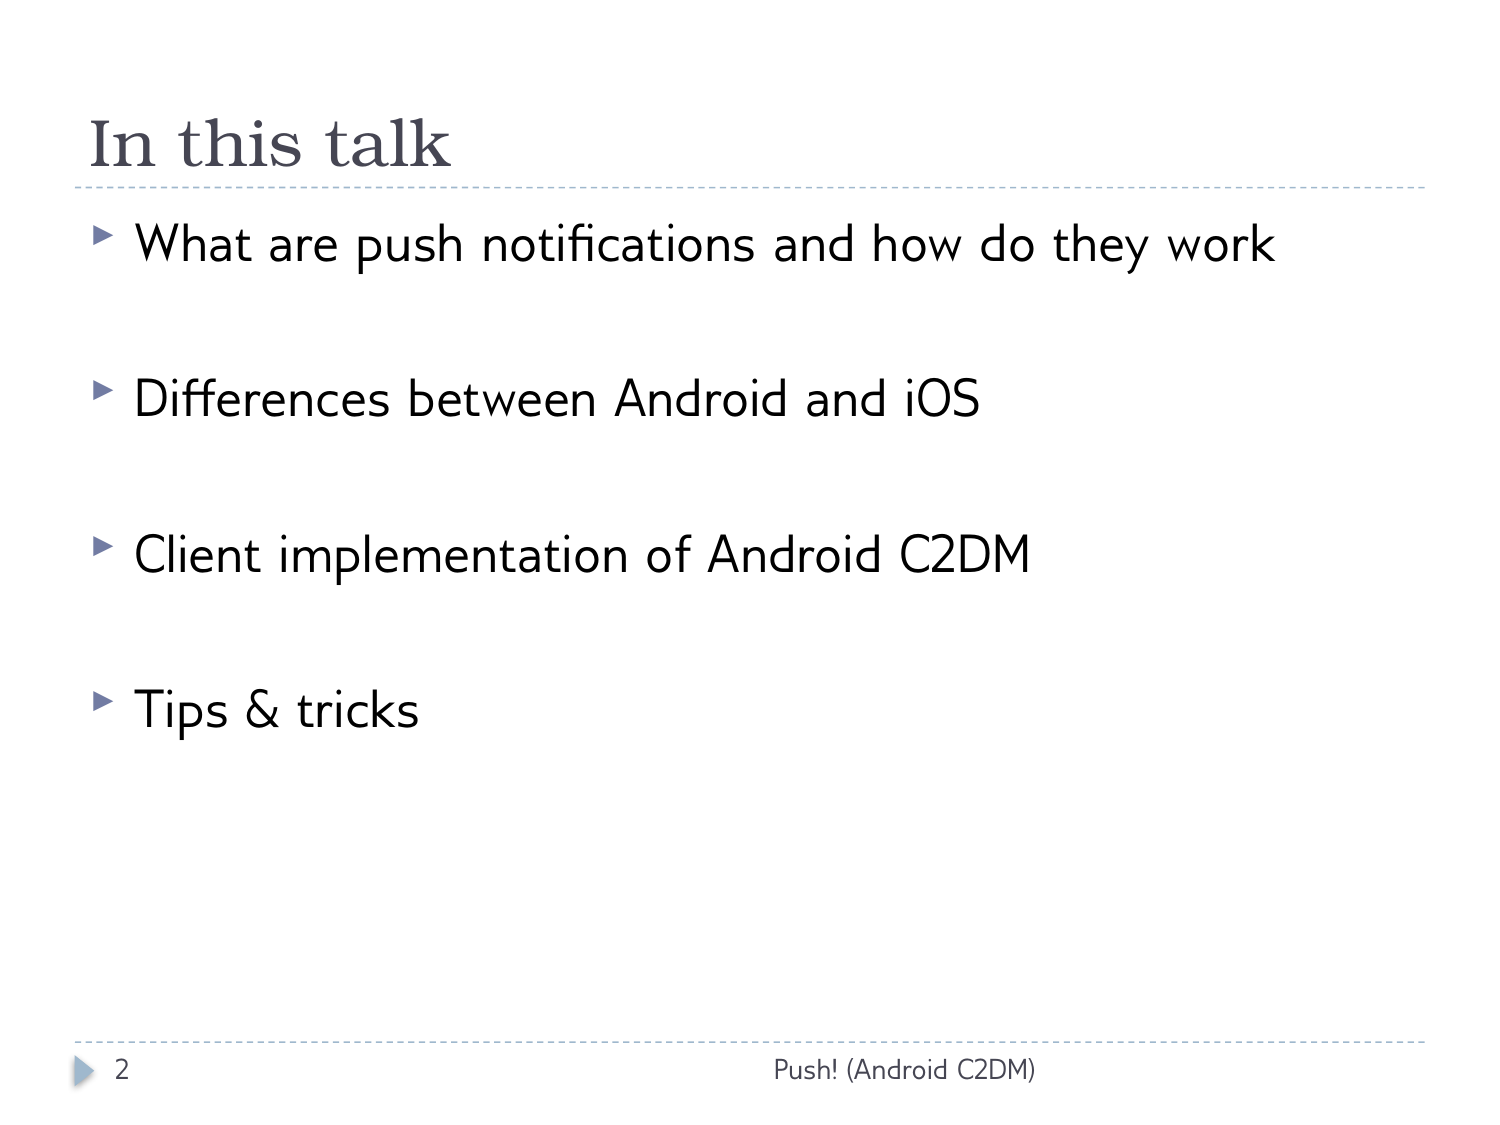

# In this talk
What are push notifications and how do they work

Differences between Android and iOS

Client implementation of Android C2DM

Tips & tricks
2
Push! (Android C2DM)